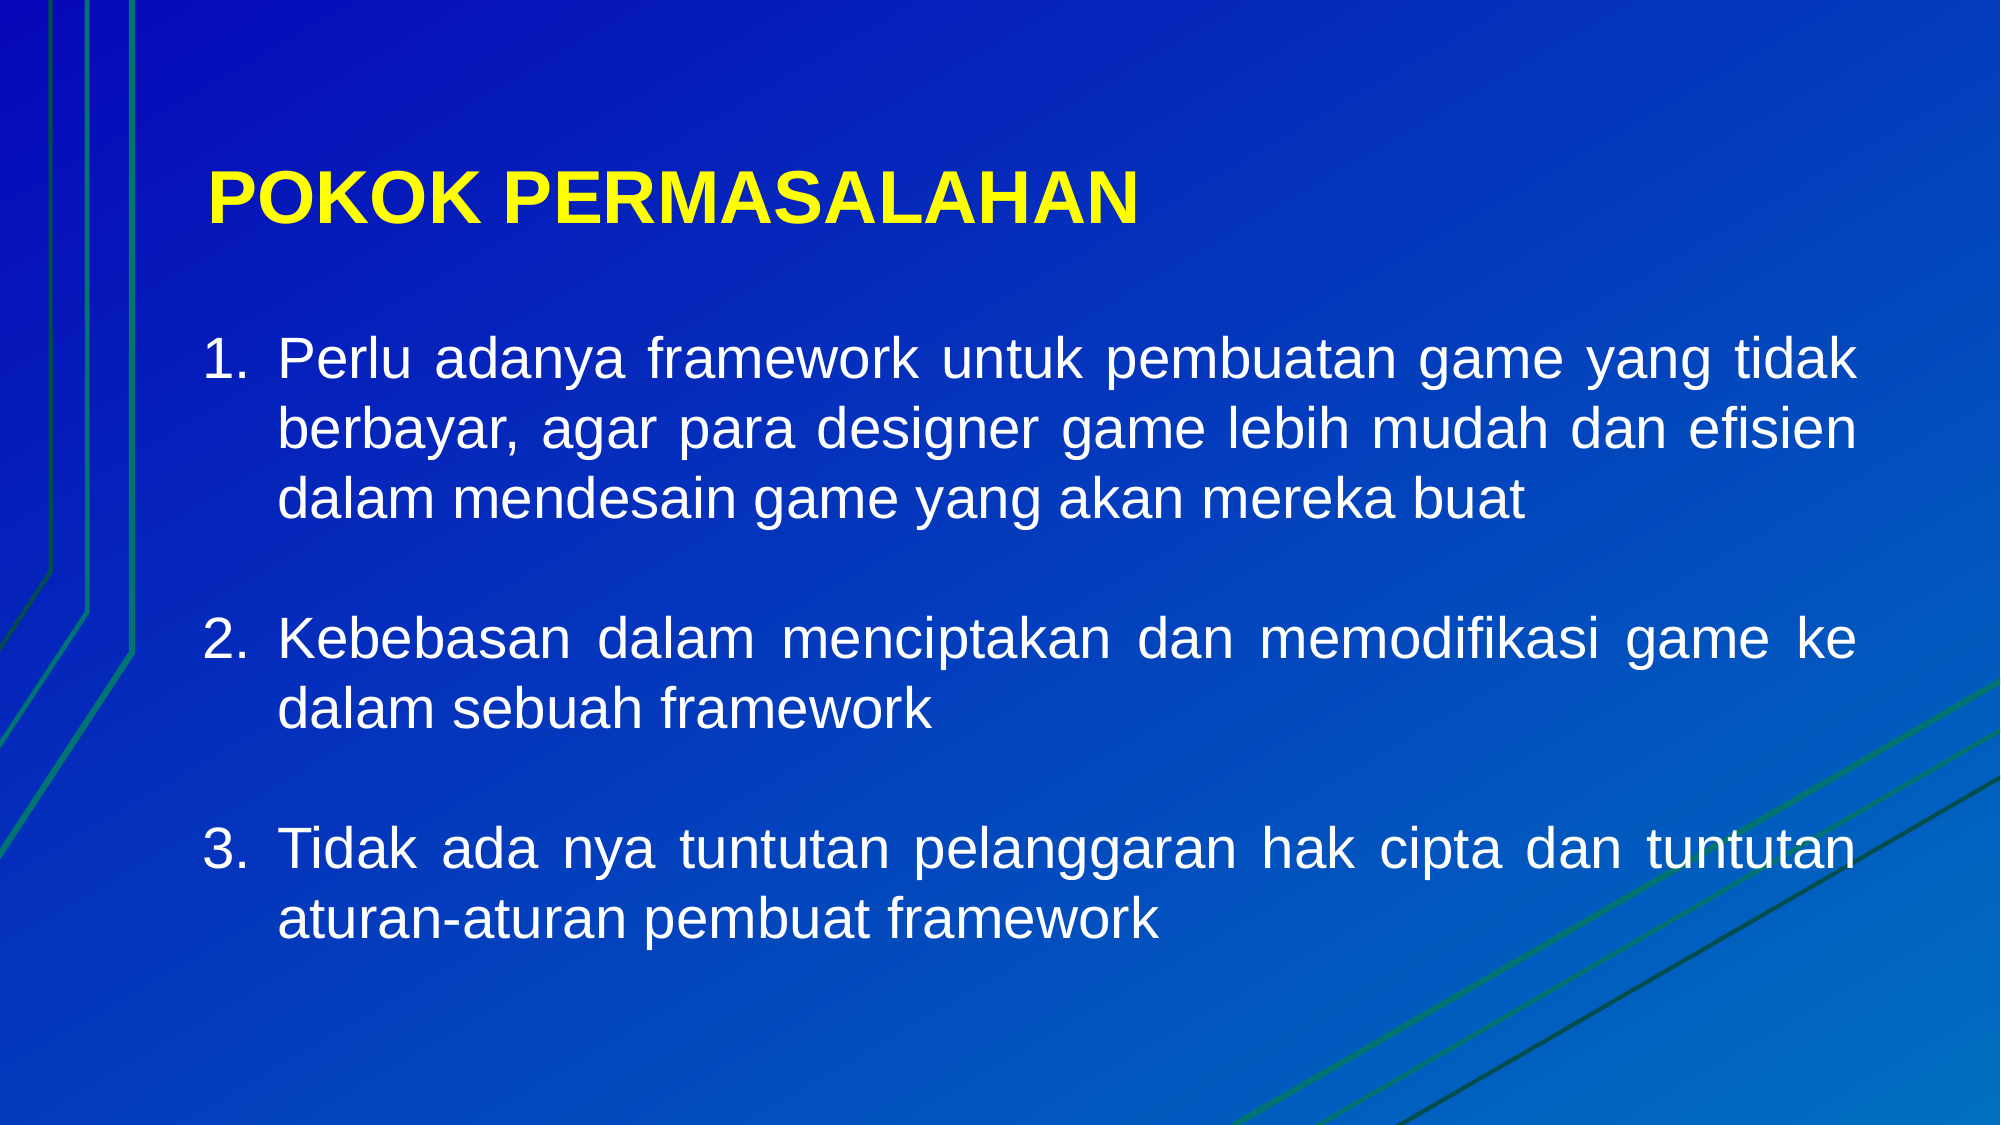

# POKOK PERMASALAHAN
Perlu adanya framework untuk pembuatan game yang tidak berbayar, agar para designer game lebih mudah dan efisien dalam mendesain game yang akan mereka buat

Kebebasan dalam menciptakan dan memodifikasi game ke dalam sebuah framework

Tidak ada nya tuntutan pelanggaran hak cipta dan tuntutan aturan-aturan pembuat framework